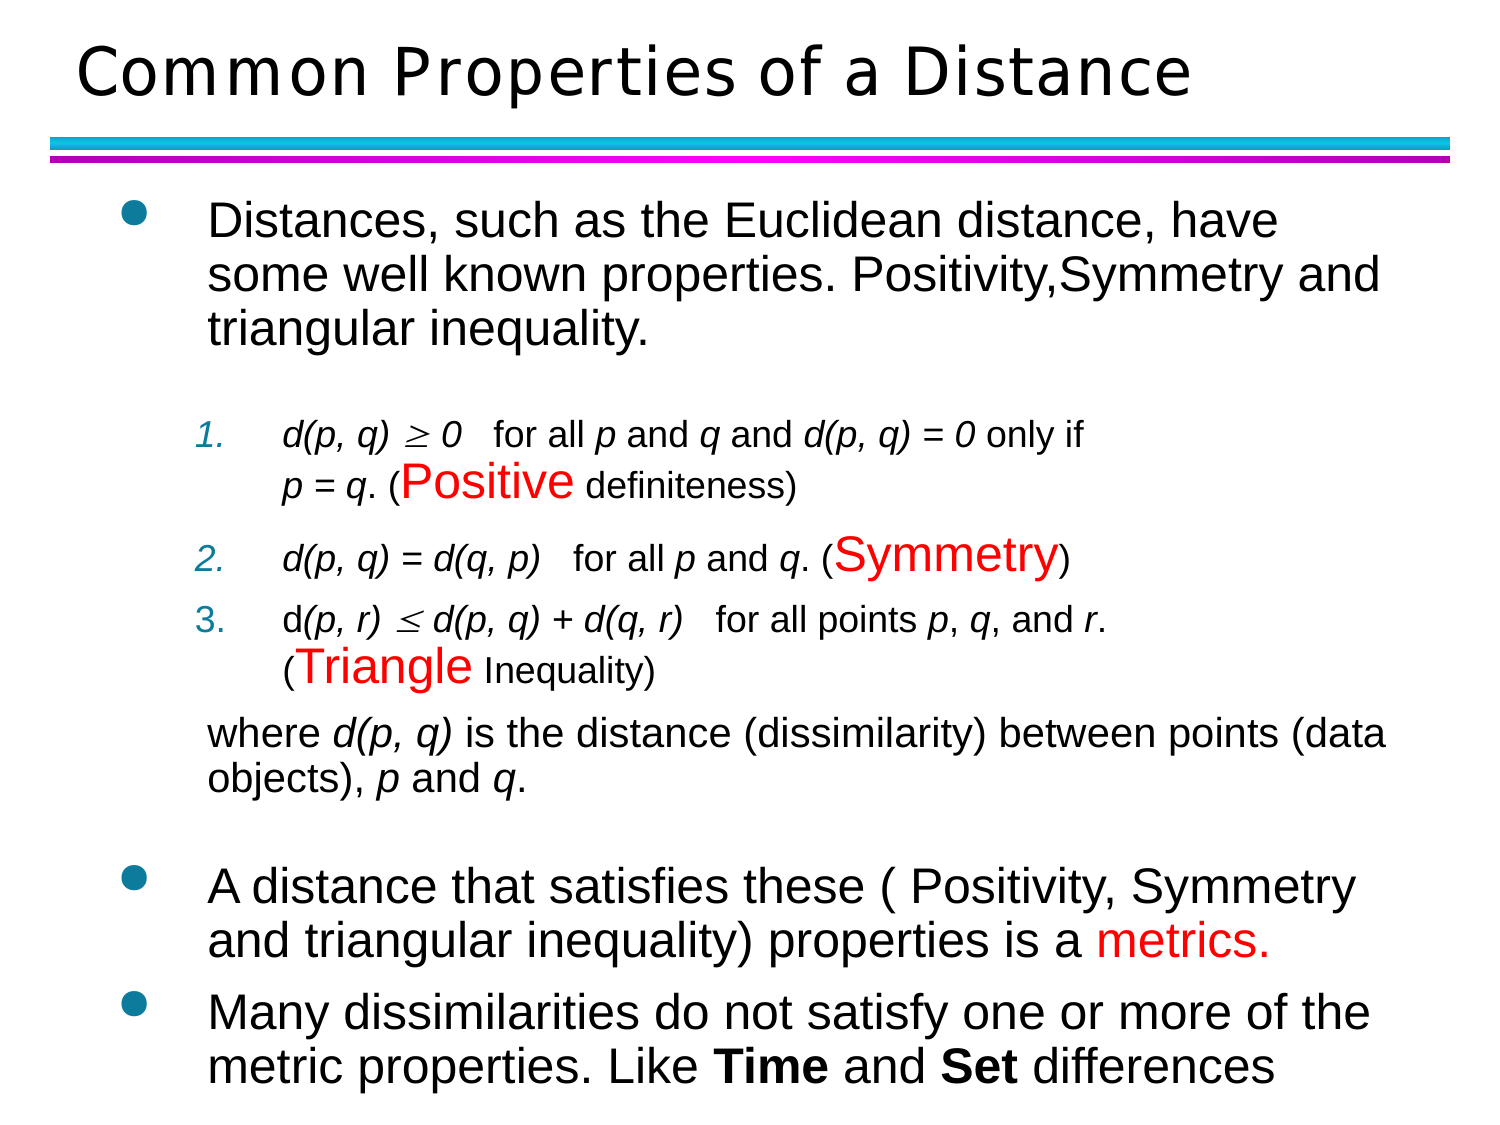

# Common Properties of a Distance
Distances, such as the Euclidean distance, have some well known properties. Positivity,Symmetry and triangular inequality.

d(p, q) ≥ 0   for all p and q and d(p, q) = 0 only if
p = q. (Positive definiteness)
d(p, q) = d(q, p)   for all p and q. (Symmetry)
d(p, r) ≤ d(p, q) + d(q, r)   for all points p, q, and r.
(Triangle Inequality)
	where d(p, q) is the distance (dissimilarity) between points (data objects), p and q.

A distance that satisfies these ( Positivity, Symmetry and triangular inequality) properties is a metrics.
Many dissimilarities do not satisfy one or more of the metric properties. Like Time and Set differences